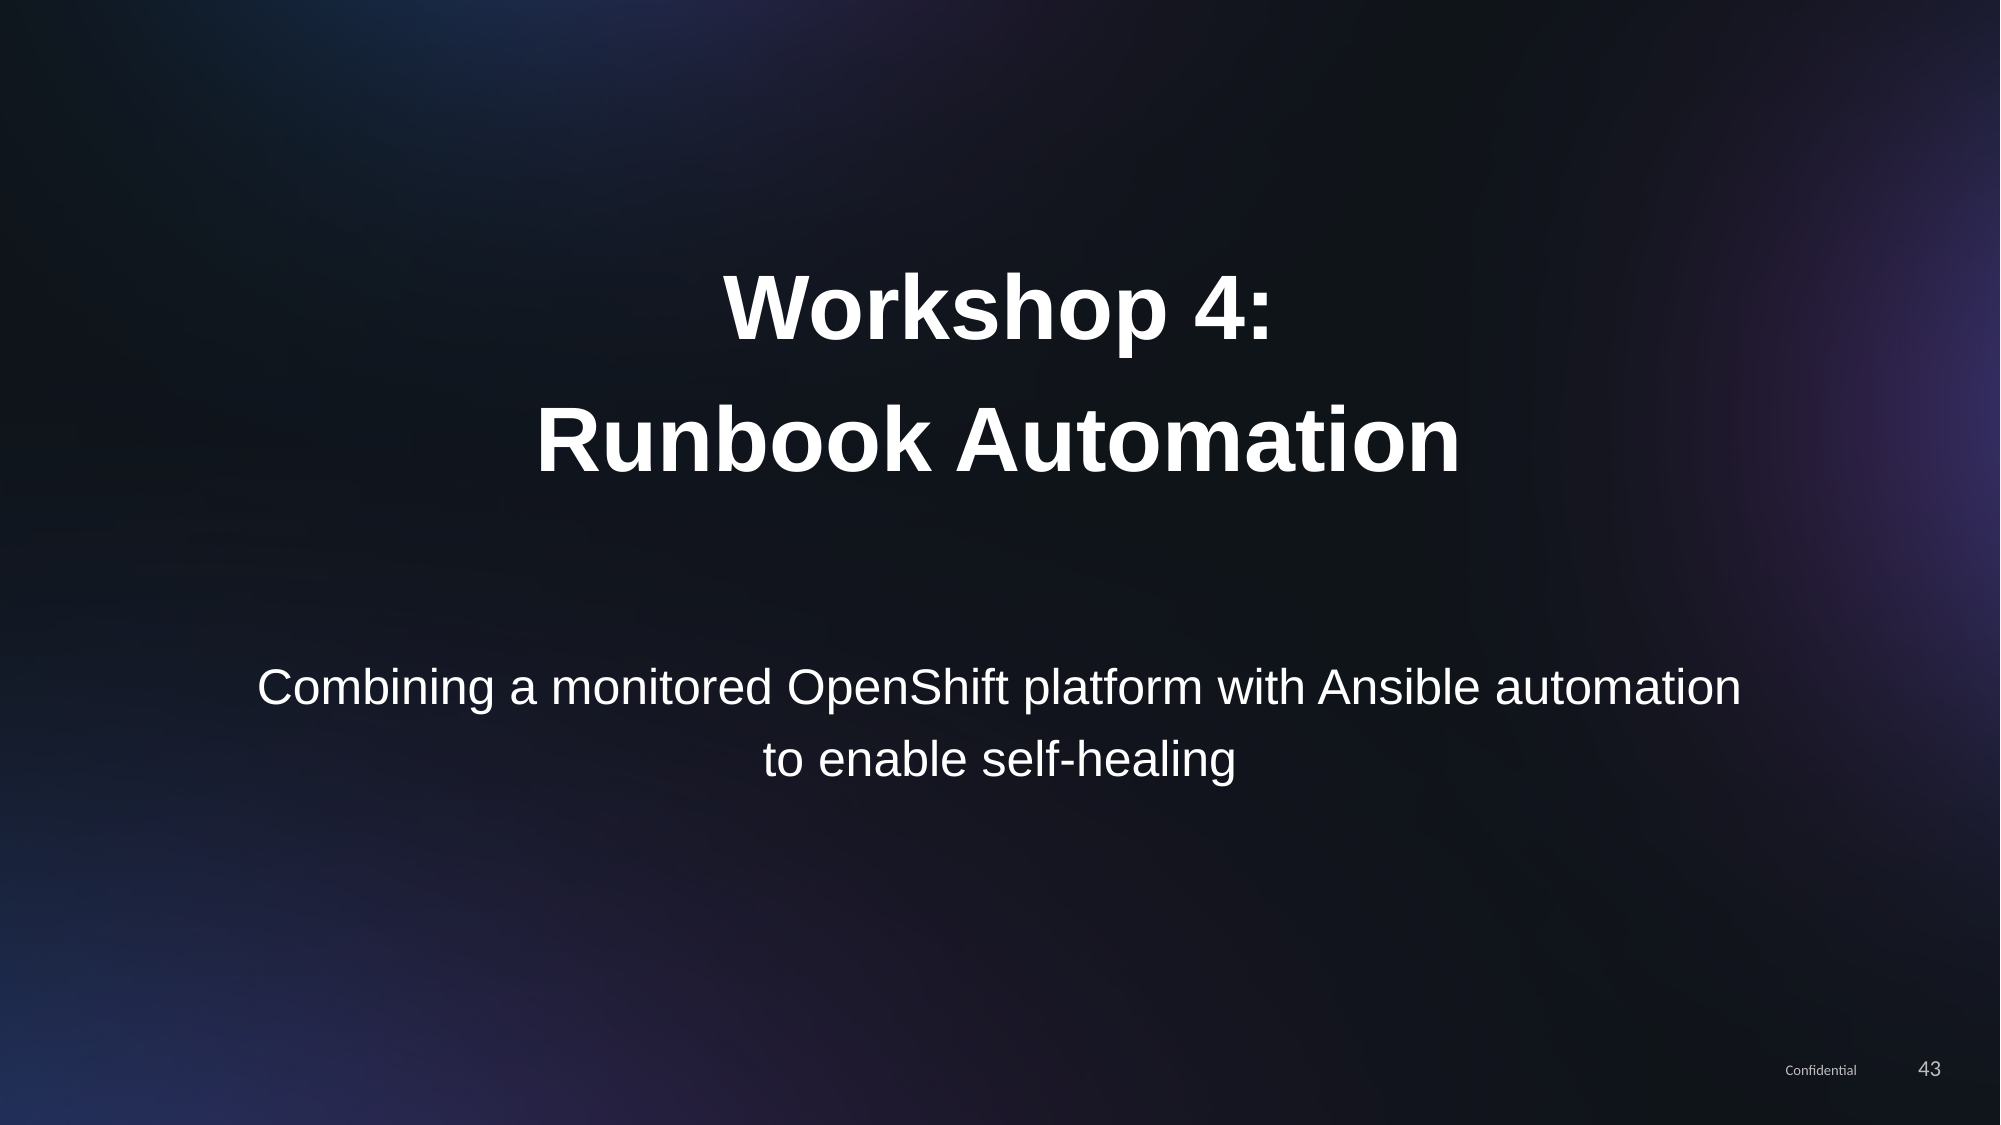

# Workshop 4: Runbook Automation
Combining a monitored OpenShift platform with Ansible automation to enable self-healing